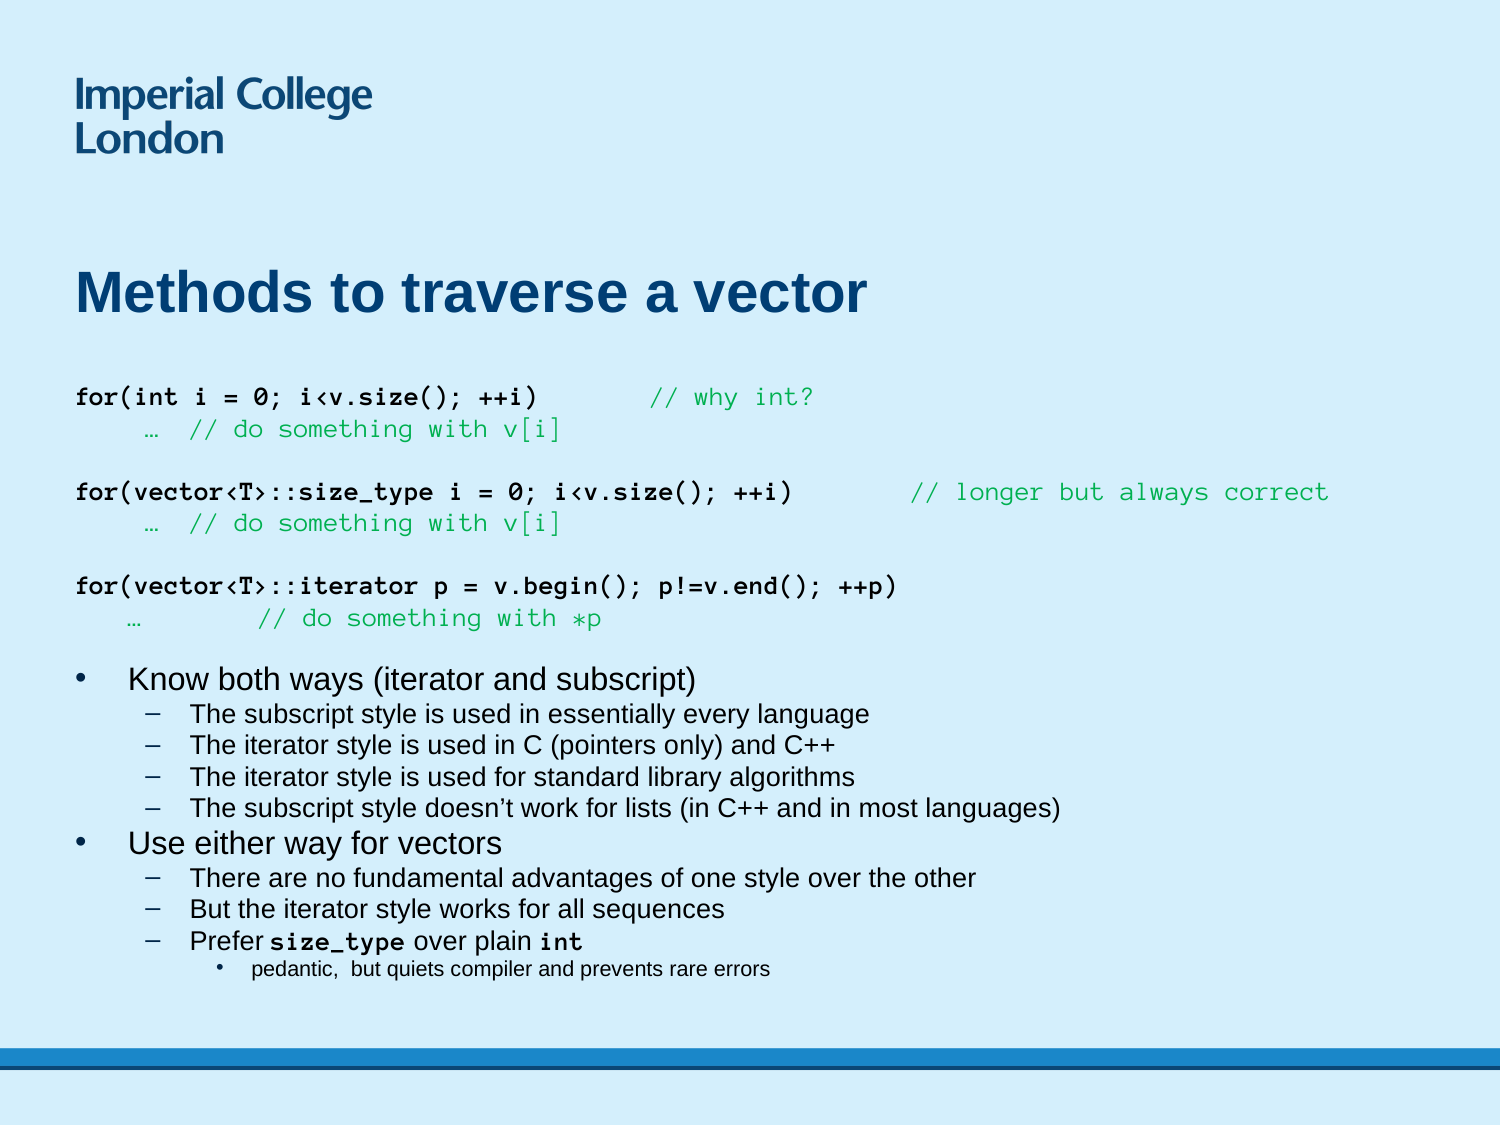

# Methods to traverse a vector
for(int i = 0; i<v.size(); ++i)			// why int?
… 	// do something with v[i]

for(vector<T>::size_type i = 0; i<v.size(); ++i)	// longer but always correct
… 	// do something with v[i]

for(vector<T>::iterator p = v.begin(); p!=v.end(); ++p)
	…	// do something with *p

Know both ways (iterator and subscript)
The subscript style is used in essentially every language
The iterator style is used in C (pointers only) and C++
The iterator style is used for standard library algorithms
The subscript style doesn’t work for lists (in C++ and in most languages)
Use either way for vectors
There are no fundamental advantages of one style over the other
But the iterator style works for all sequences
Prefer size_type over plain int
pedantic,  but quiets compiler and prevents rare errors